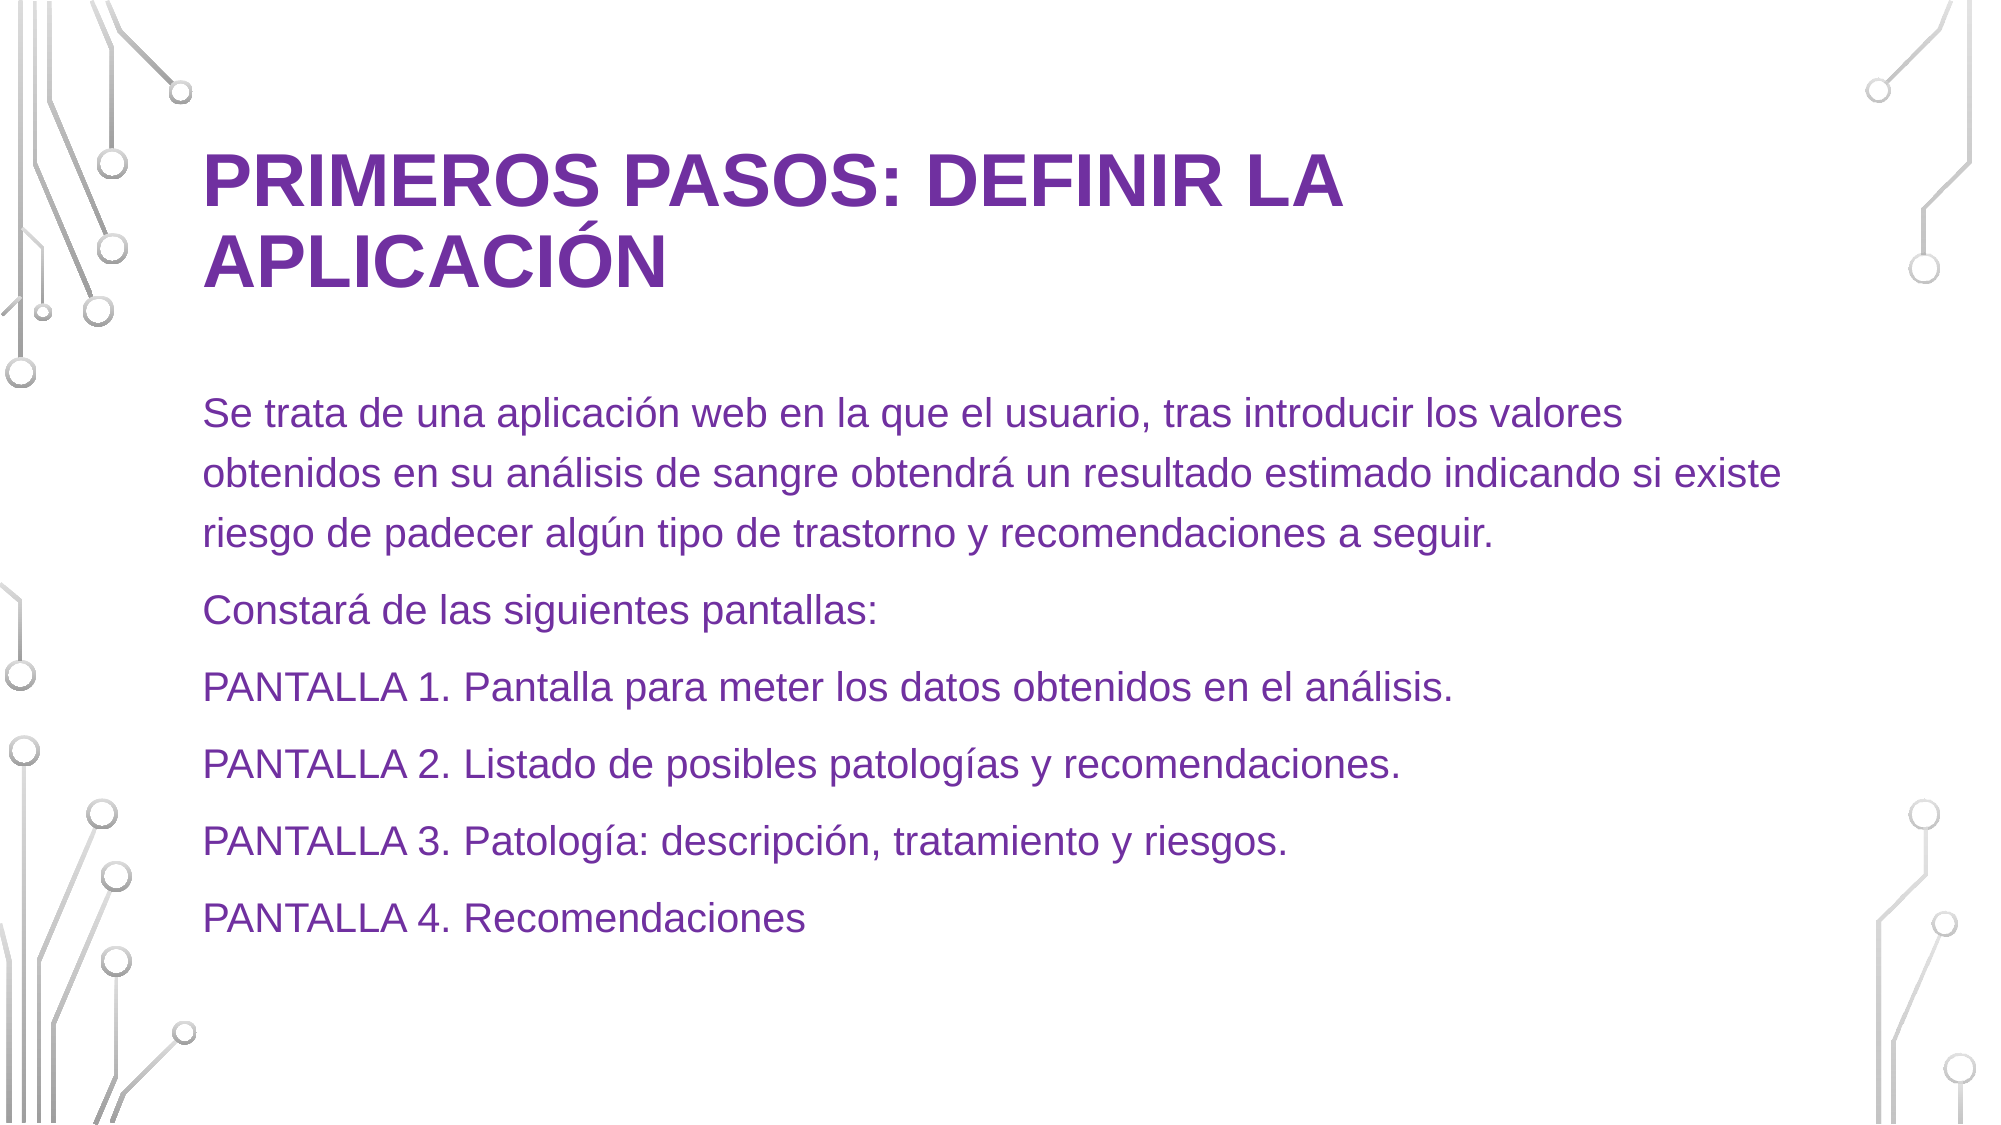

# PRIMEROS PASOS: DEFINIR LA APLICACIÓN
Se trata de una aplicación web en la que el usuario, tras introducir los valores obtenidos en su análisis de sangre obtendrá un resultado estimado indicando si existe riesgo de padecer algún tipo de trastorno y recomendaciones a seguir.
Constará de las siguientes pantallas:
PANTALLA 1. Pantalla para meter los datos obtenidos en el análisis.
PANTALLA 2. Listado de posibles patologías y recomendaciones.
PANTALLA 3. Patología: descripción, tratamiento y riesgos.
PANTALLA 4. Recomendaciones